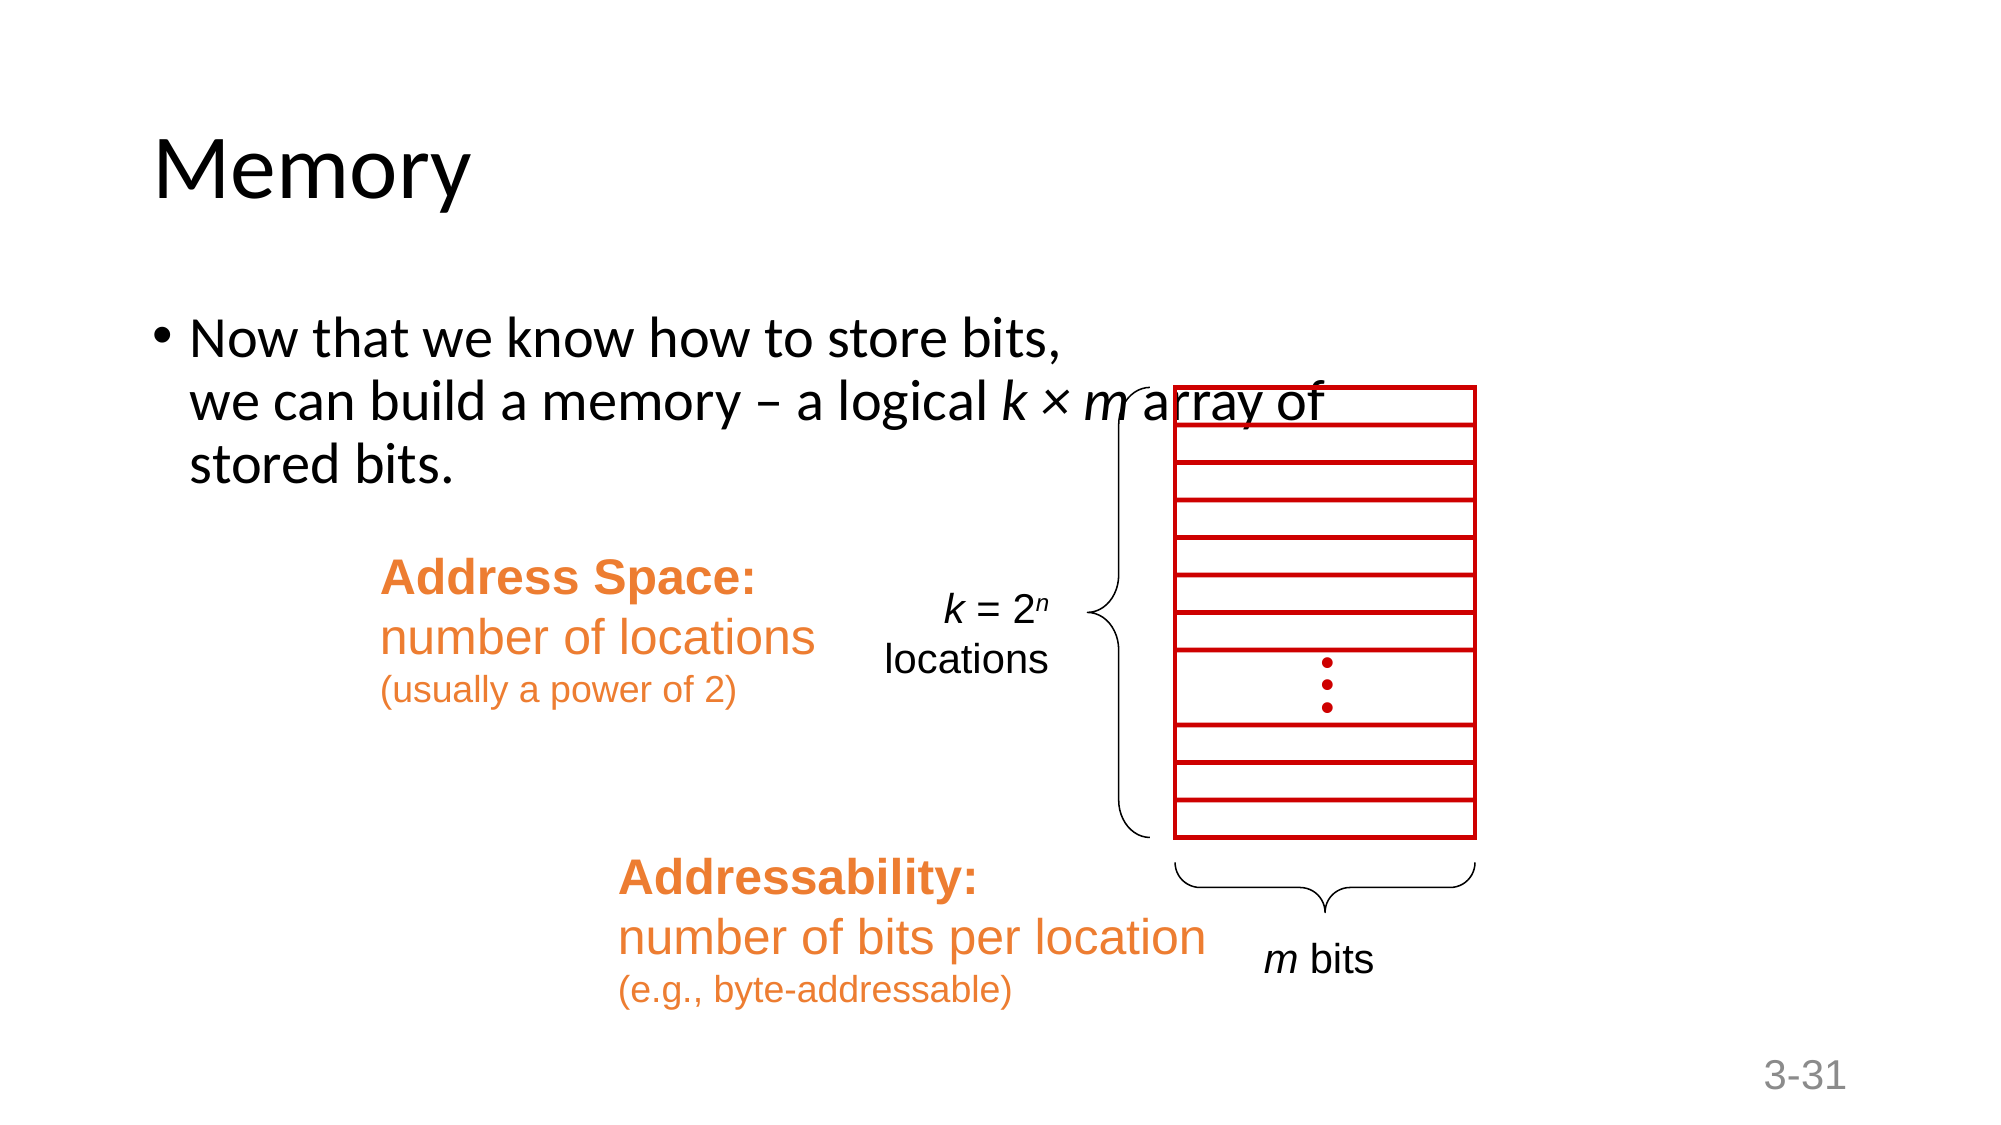

# Memory
Now that we know how to store bits,
we can build a memory – a logical k × m array of
stored bits.

•
•
•

Address Space:
number of locations
(usually a power of 2)
k = 2n
locations

Addressability:
number of bits per location
(e.g., byte-addressable)
m bits
3-31